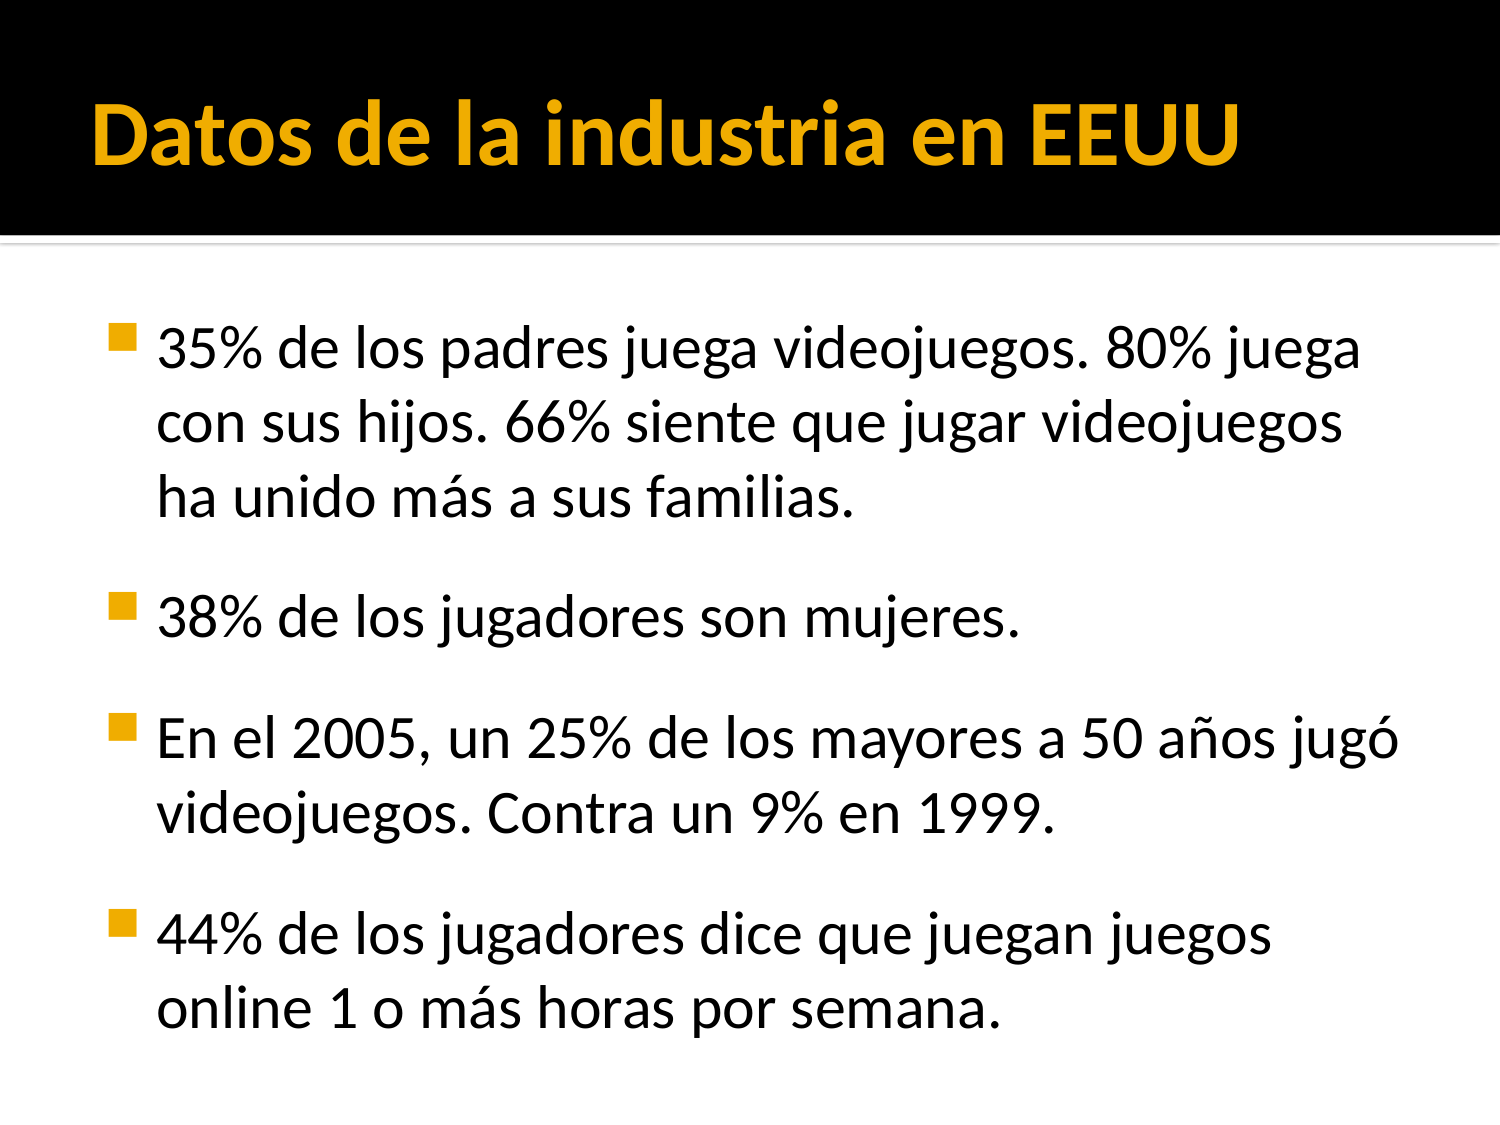

# Datos de la industria en EEUU
35% de los padres juega videojuegos. 80% juega con sus hijos. 66% siente que jugar videojuegos ha unido más a sus familias.
38% de los jugadores son mujeres.
En el 2005, un 25% de los mayores a 50 años jugó videojuegos. Contra un 9% en 1999.
44% de los jugadores dice que juegan juegos online 1 o más horas por semana.